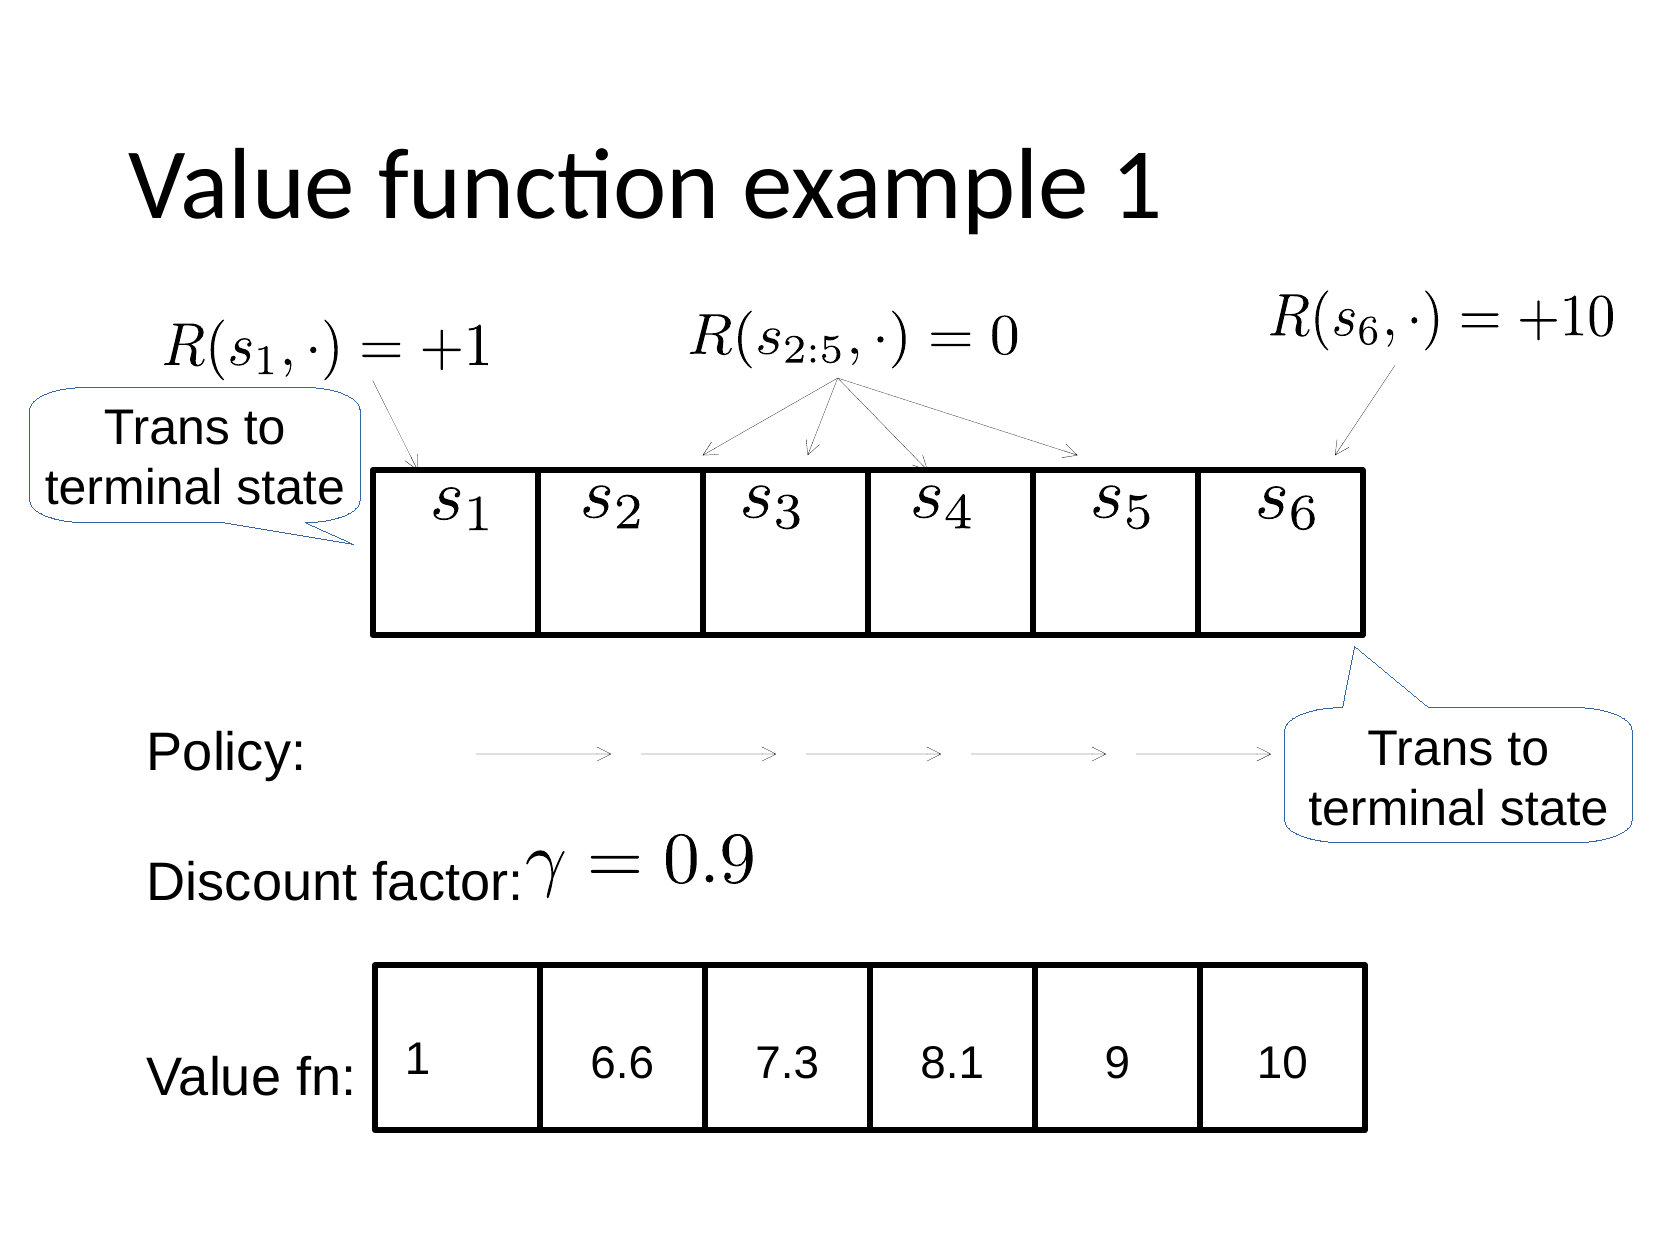

# Value function example 1

Trans to
terminal state

Trans to
terminal state
Policy:

Discount factor:

Value fn:

1
6.6
7.3
8.1
9
10